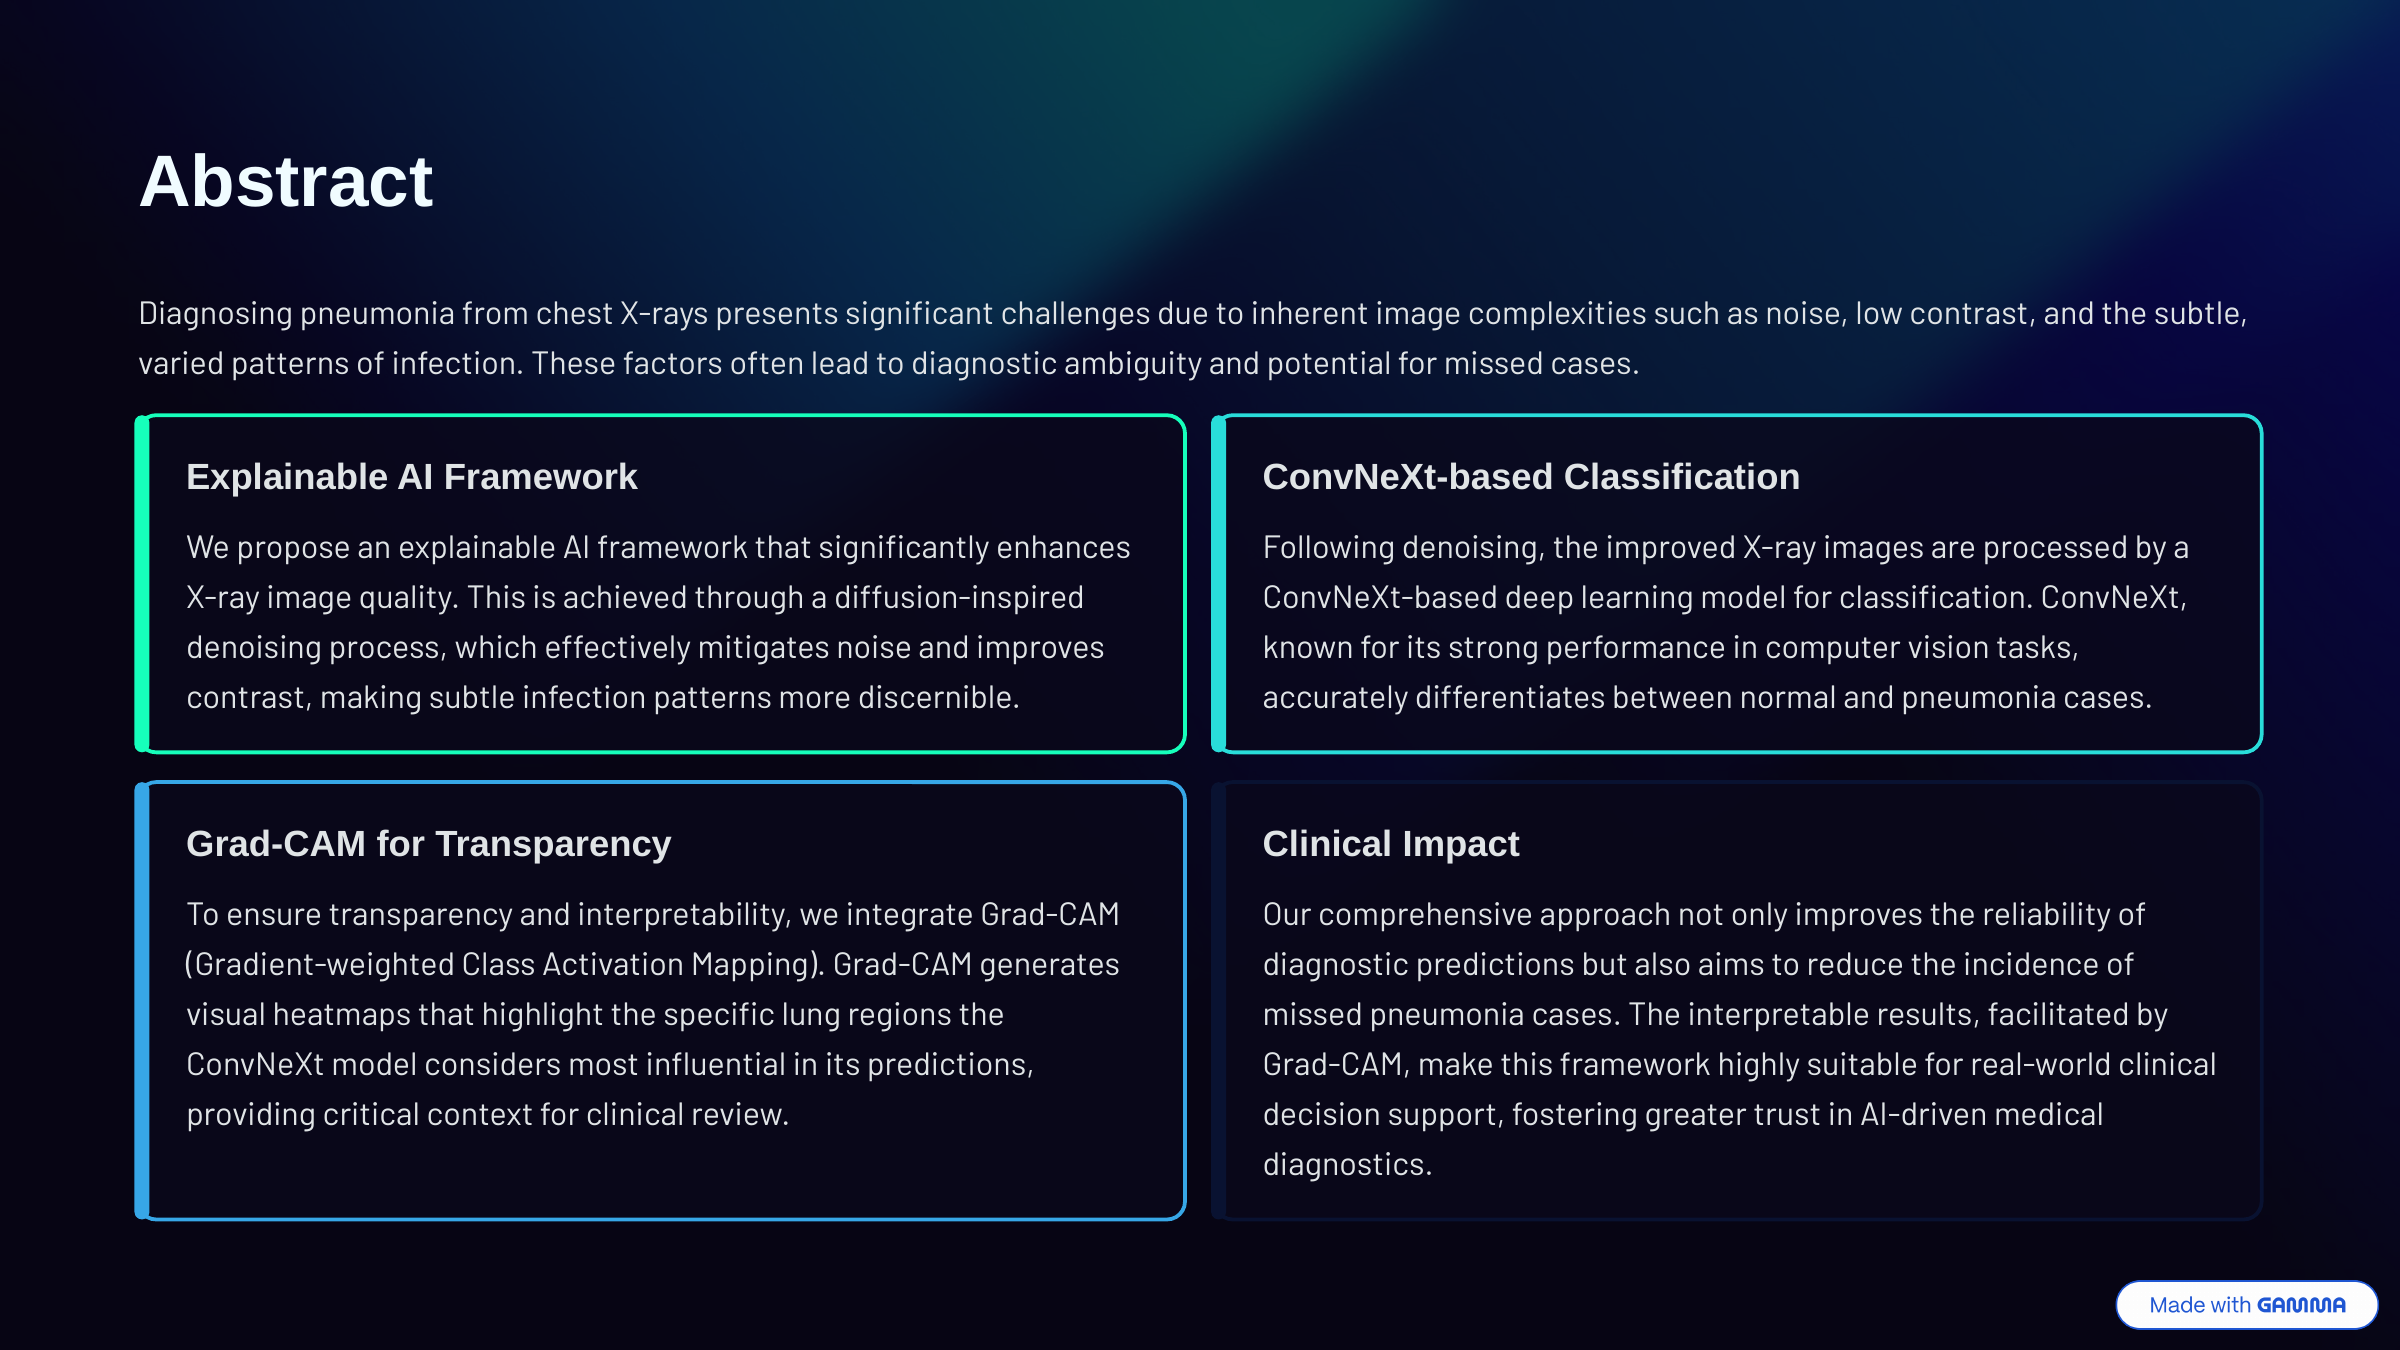

Abstract
Diagnosing pneumonia from chest X-rays presents significant challenges due to inherent image complexities such as noise, low contrast, and the subtle, varied patterns of infection. These factors often lead to diagnostic ambiguity and potential for missed cases.

Explainable AI Framework
ConvNeXt-based Classification
We propose an explainable AI framework that significantly enhances X-ray image quality. This is achieved through a diffusion-inspired denoising process, which effectively mitigates noise and improves contrast, making subtle infection patterns more discernible.
Following denoising, the improved X-ray images are processed by a ConvNeXt-based deep learning model for classification. ConvNeXt, known for its strong performance in computer vision tasks, accurately differentiates between normal and pneumonia cases.

Grad-CAM for Transparency
Clinical Impact
To ensure transparency and interpretability, we integrate Grad-CAM (Gradient-weighted Class Activation Mapping). Grad-CAM generates visual heatmaps that highlight the specific lung regions the ConvNeXt model considers most influential in its predictions, providing critical context for clinical review.
Our comprehensive approach not only improves the reliability of diagnostic predictions but also aims to reduce the incidence of missed pneumonia cases. The interpretable results, facilitated by Grad-CAM, make this framework highly suitable for real-world clinical decision support, fostering greater trust in AI-driven medical diagnostics.